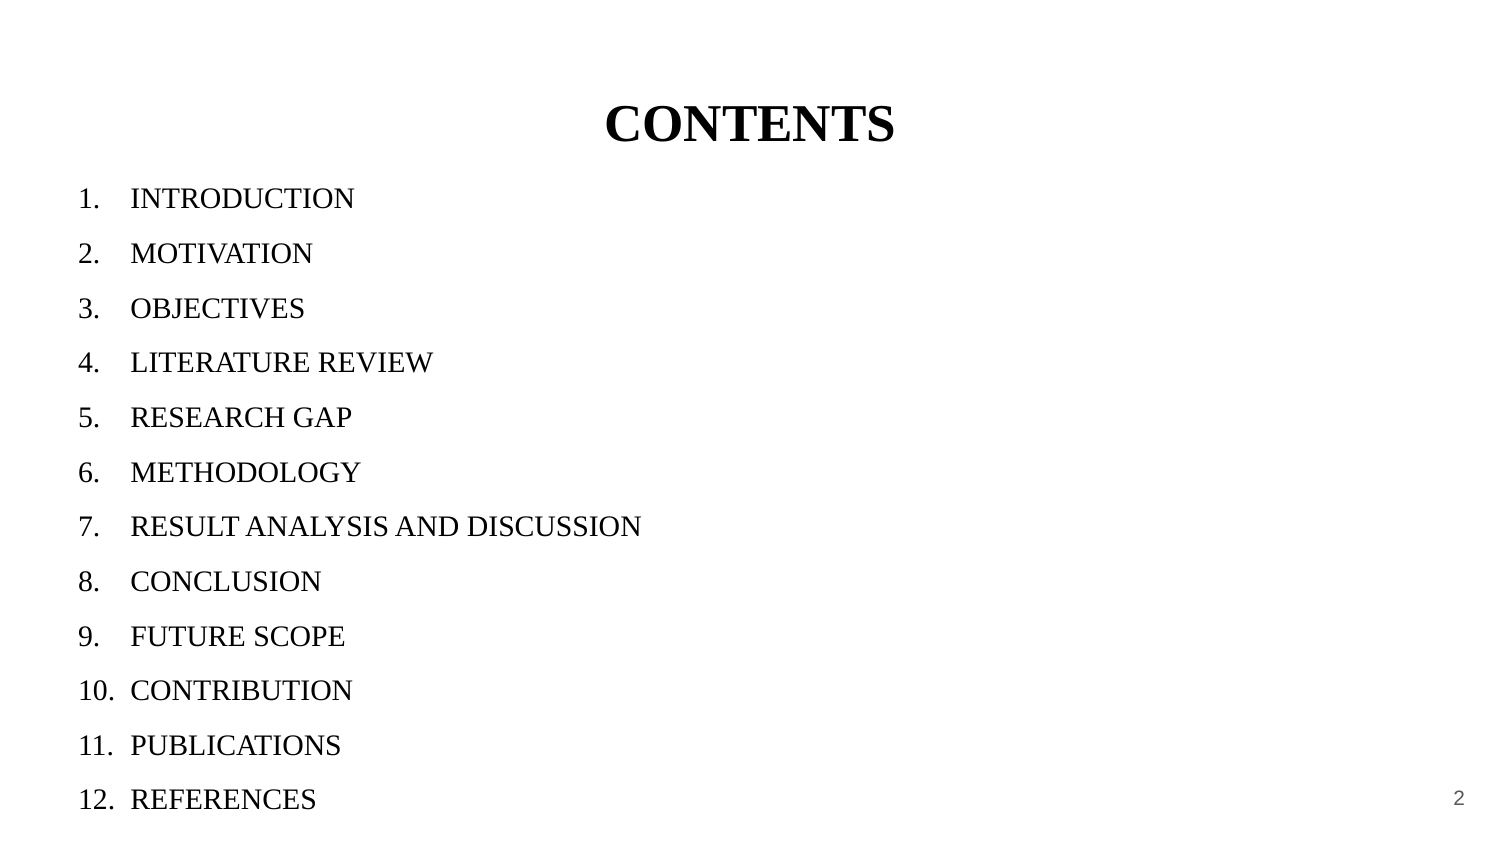

# CONTENTS
INTRODUCTION
MOTIVATION
OBJECTIVES
LITERATURE REVIEW
RESEARCH GAP
METHODOLOGY
RESULT ANALYSIS AND DISCUSSION
CONCLUSION
FUTURE SCOPE
CONTRIBUTION
PUBLICATIONS
REFERENCES

2